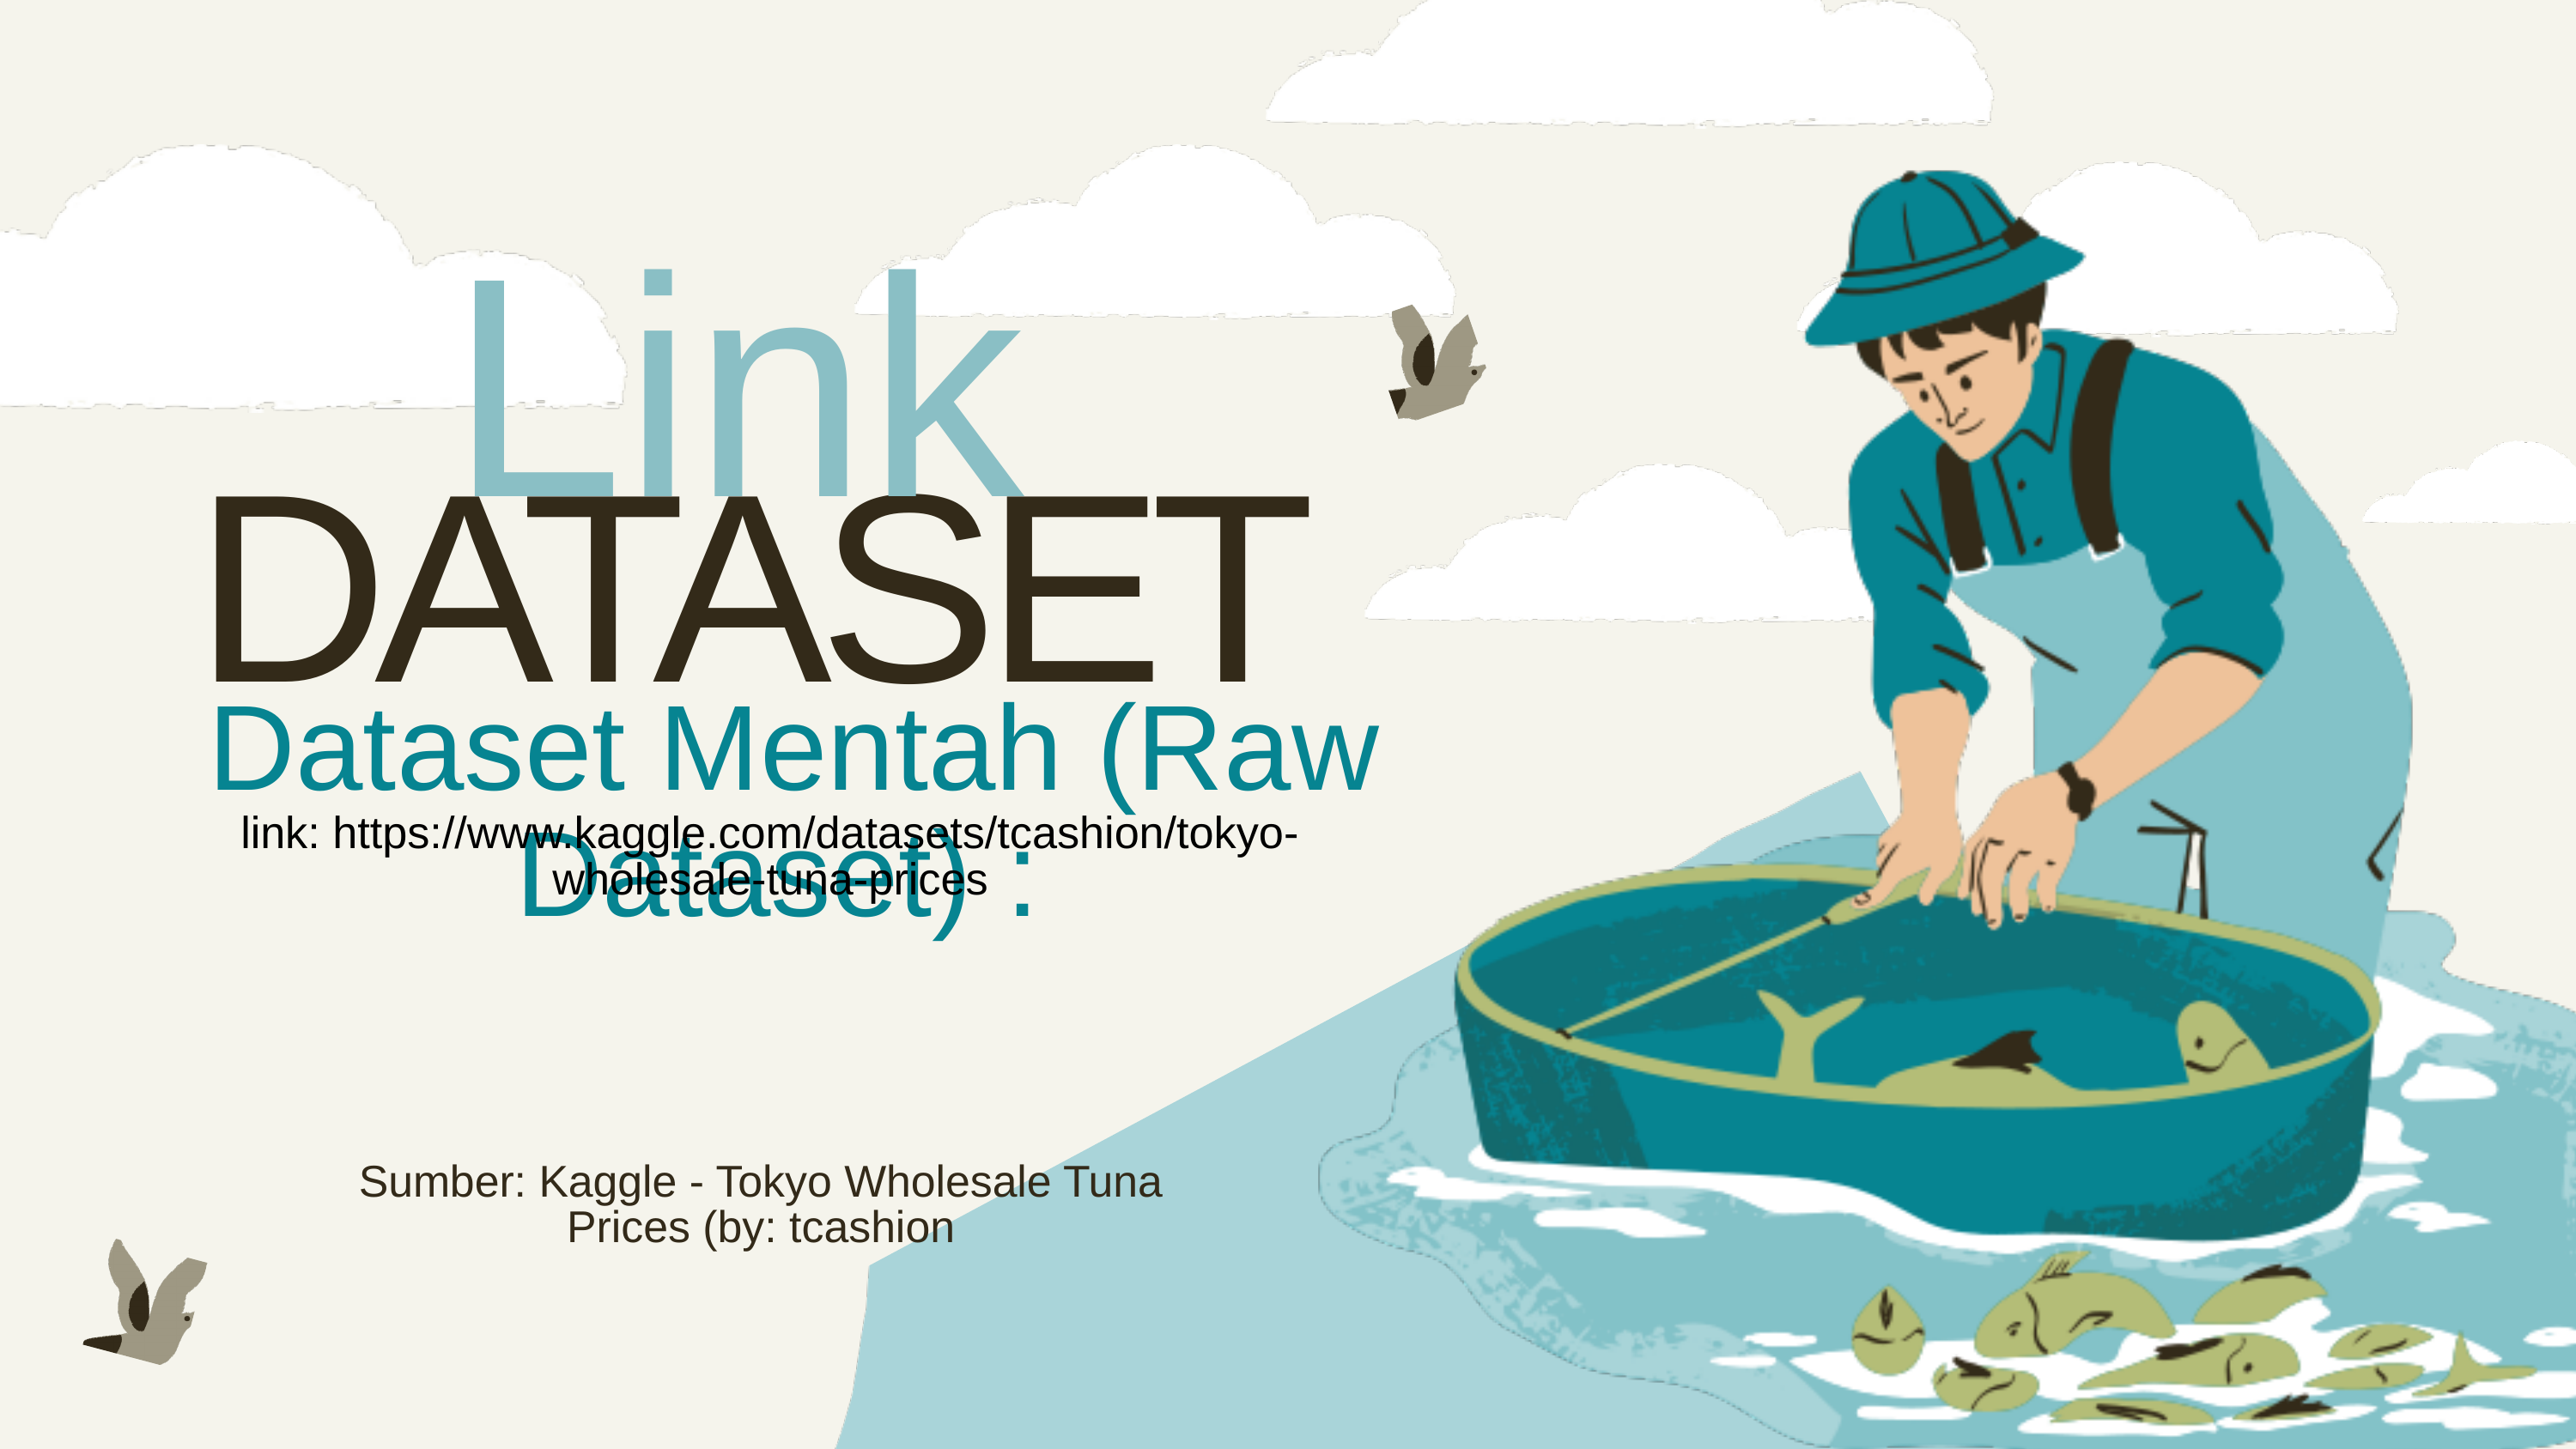

Link

DATASET

Dataset Mentah (Raw Dataset) :
link: https://www.kaggle.com/datasets/tcashion/tokyo-wholesale-tuna-prices

Sumber: Kaggle - Tokyo Wholesale Tuna Prices (by: tcashion